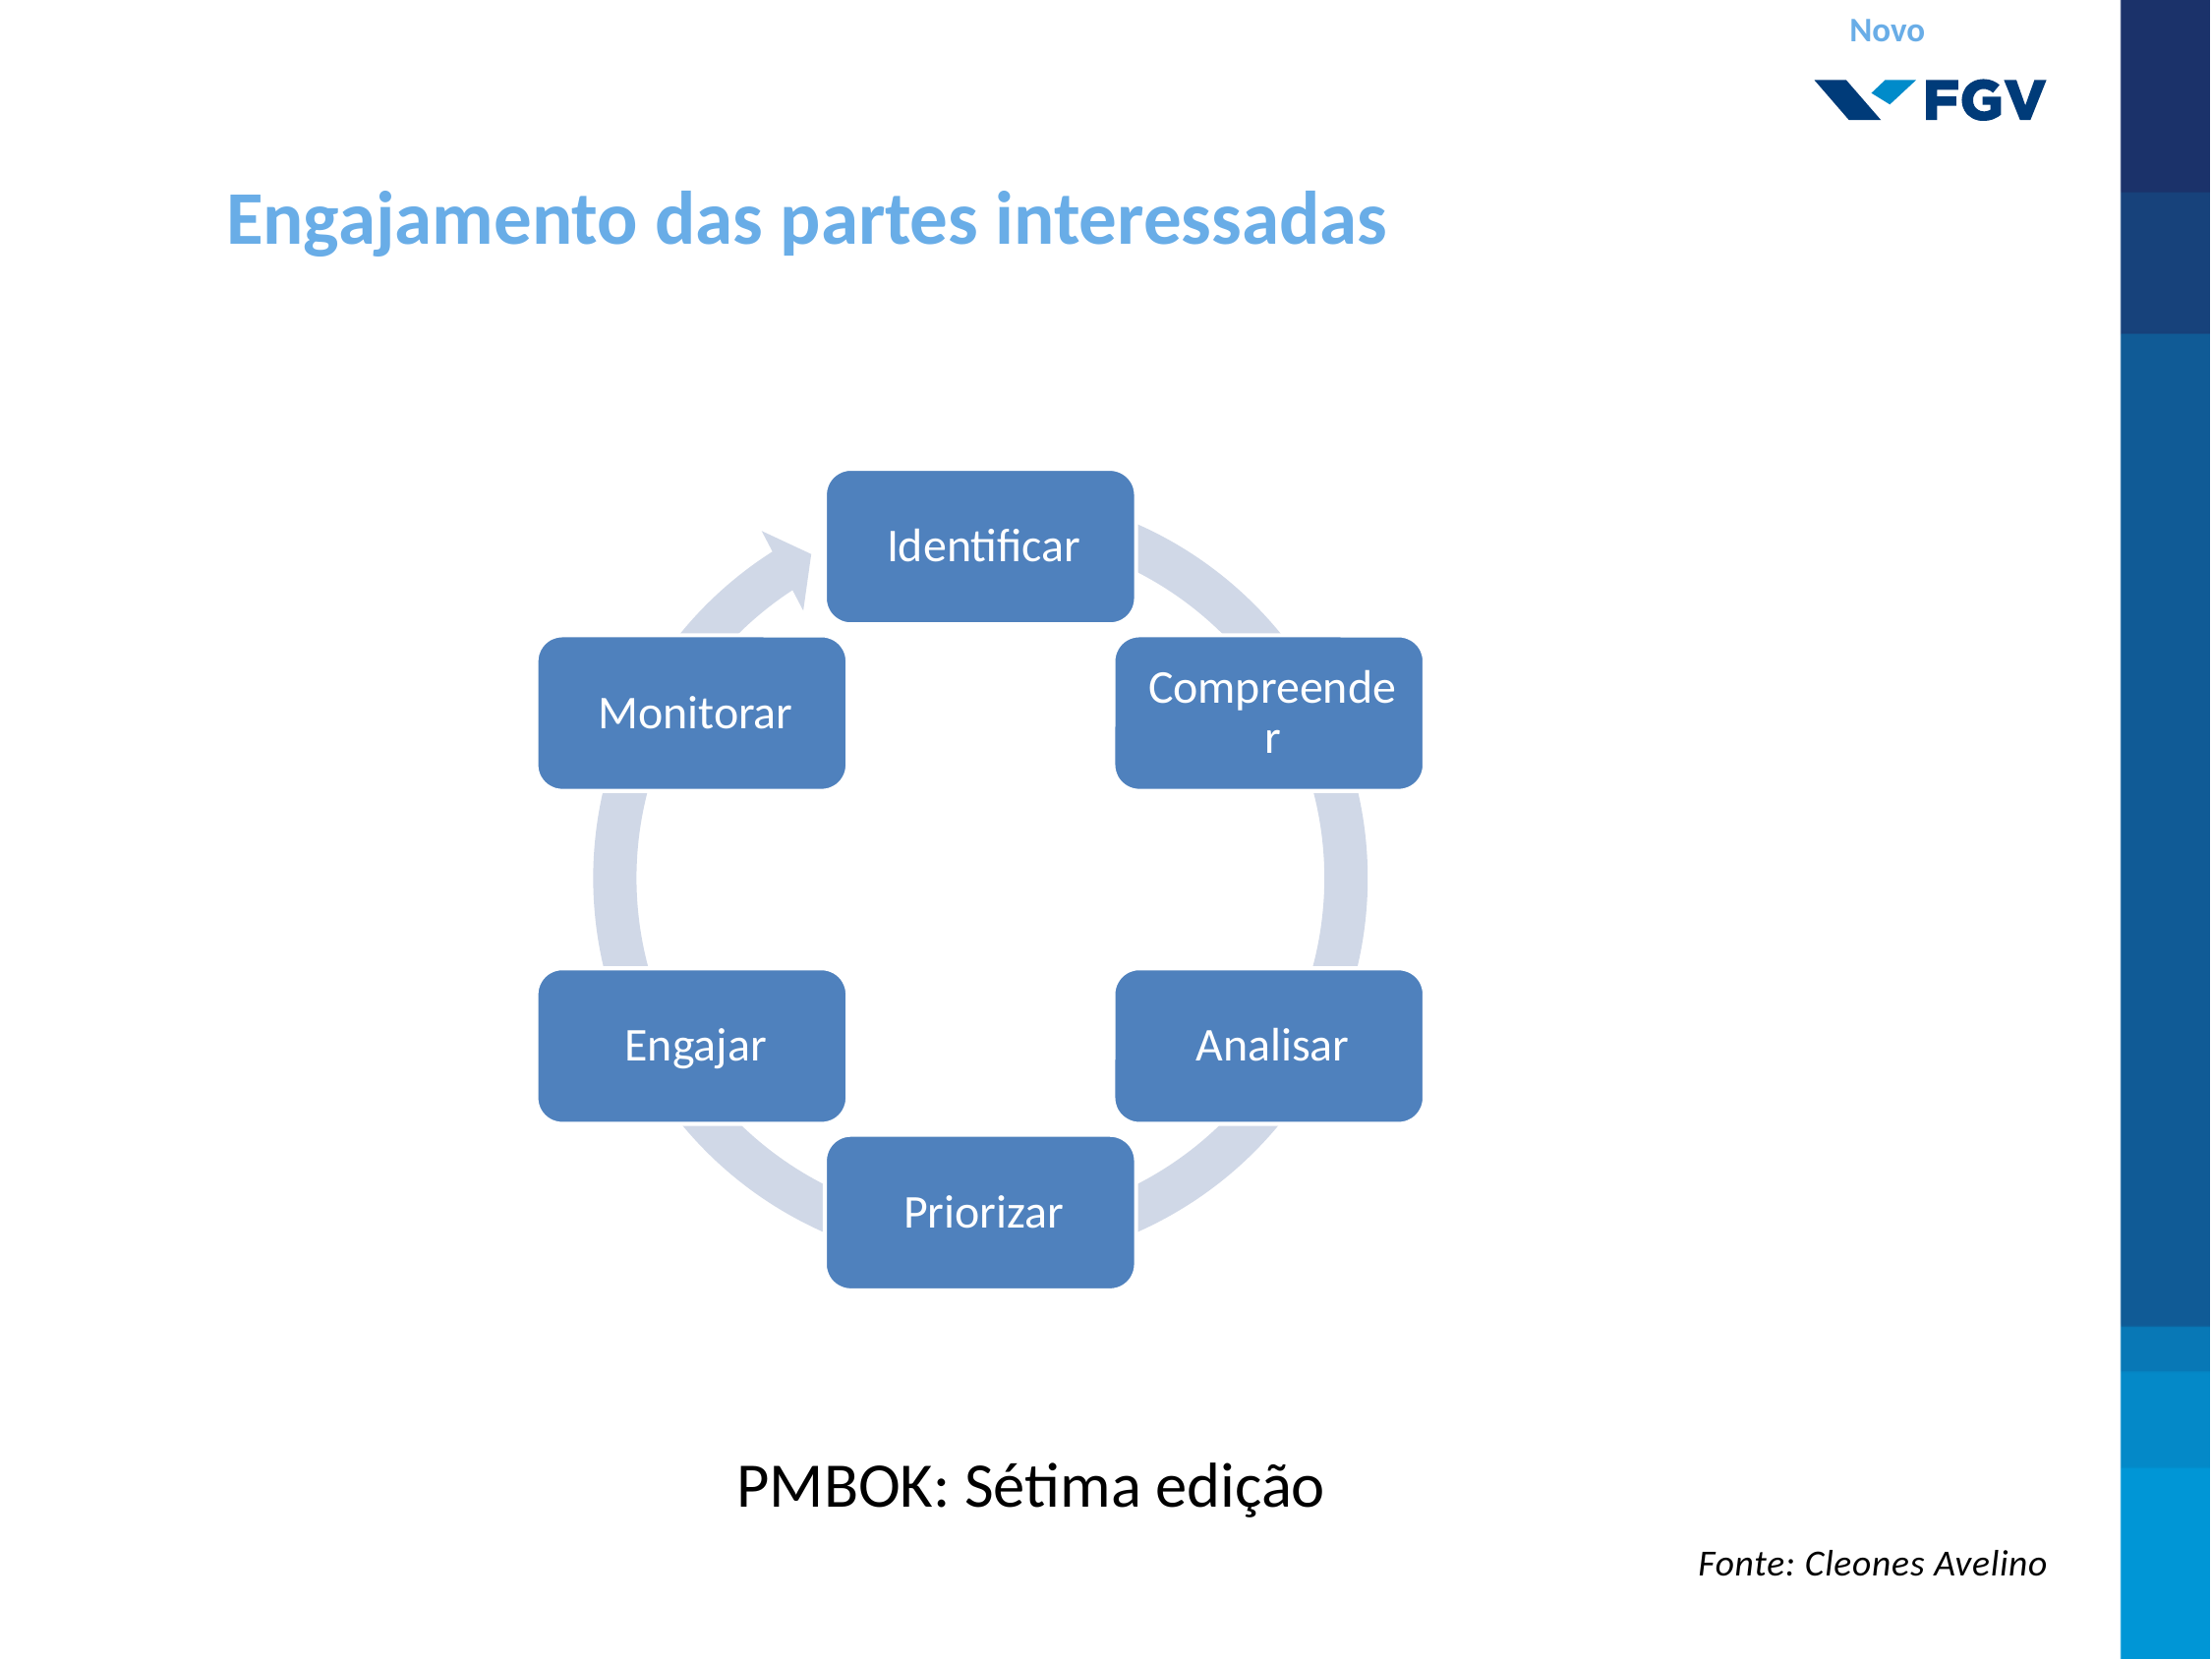

Novo
Engajamento das partes interessadas
Identificar
Compreender
Analisar
Priorizar
Engajar
Monitorar

PMBOK: Sétima edição
Fonte: Cleones Avelino